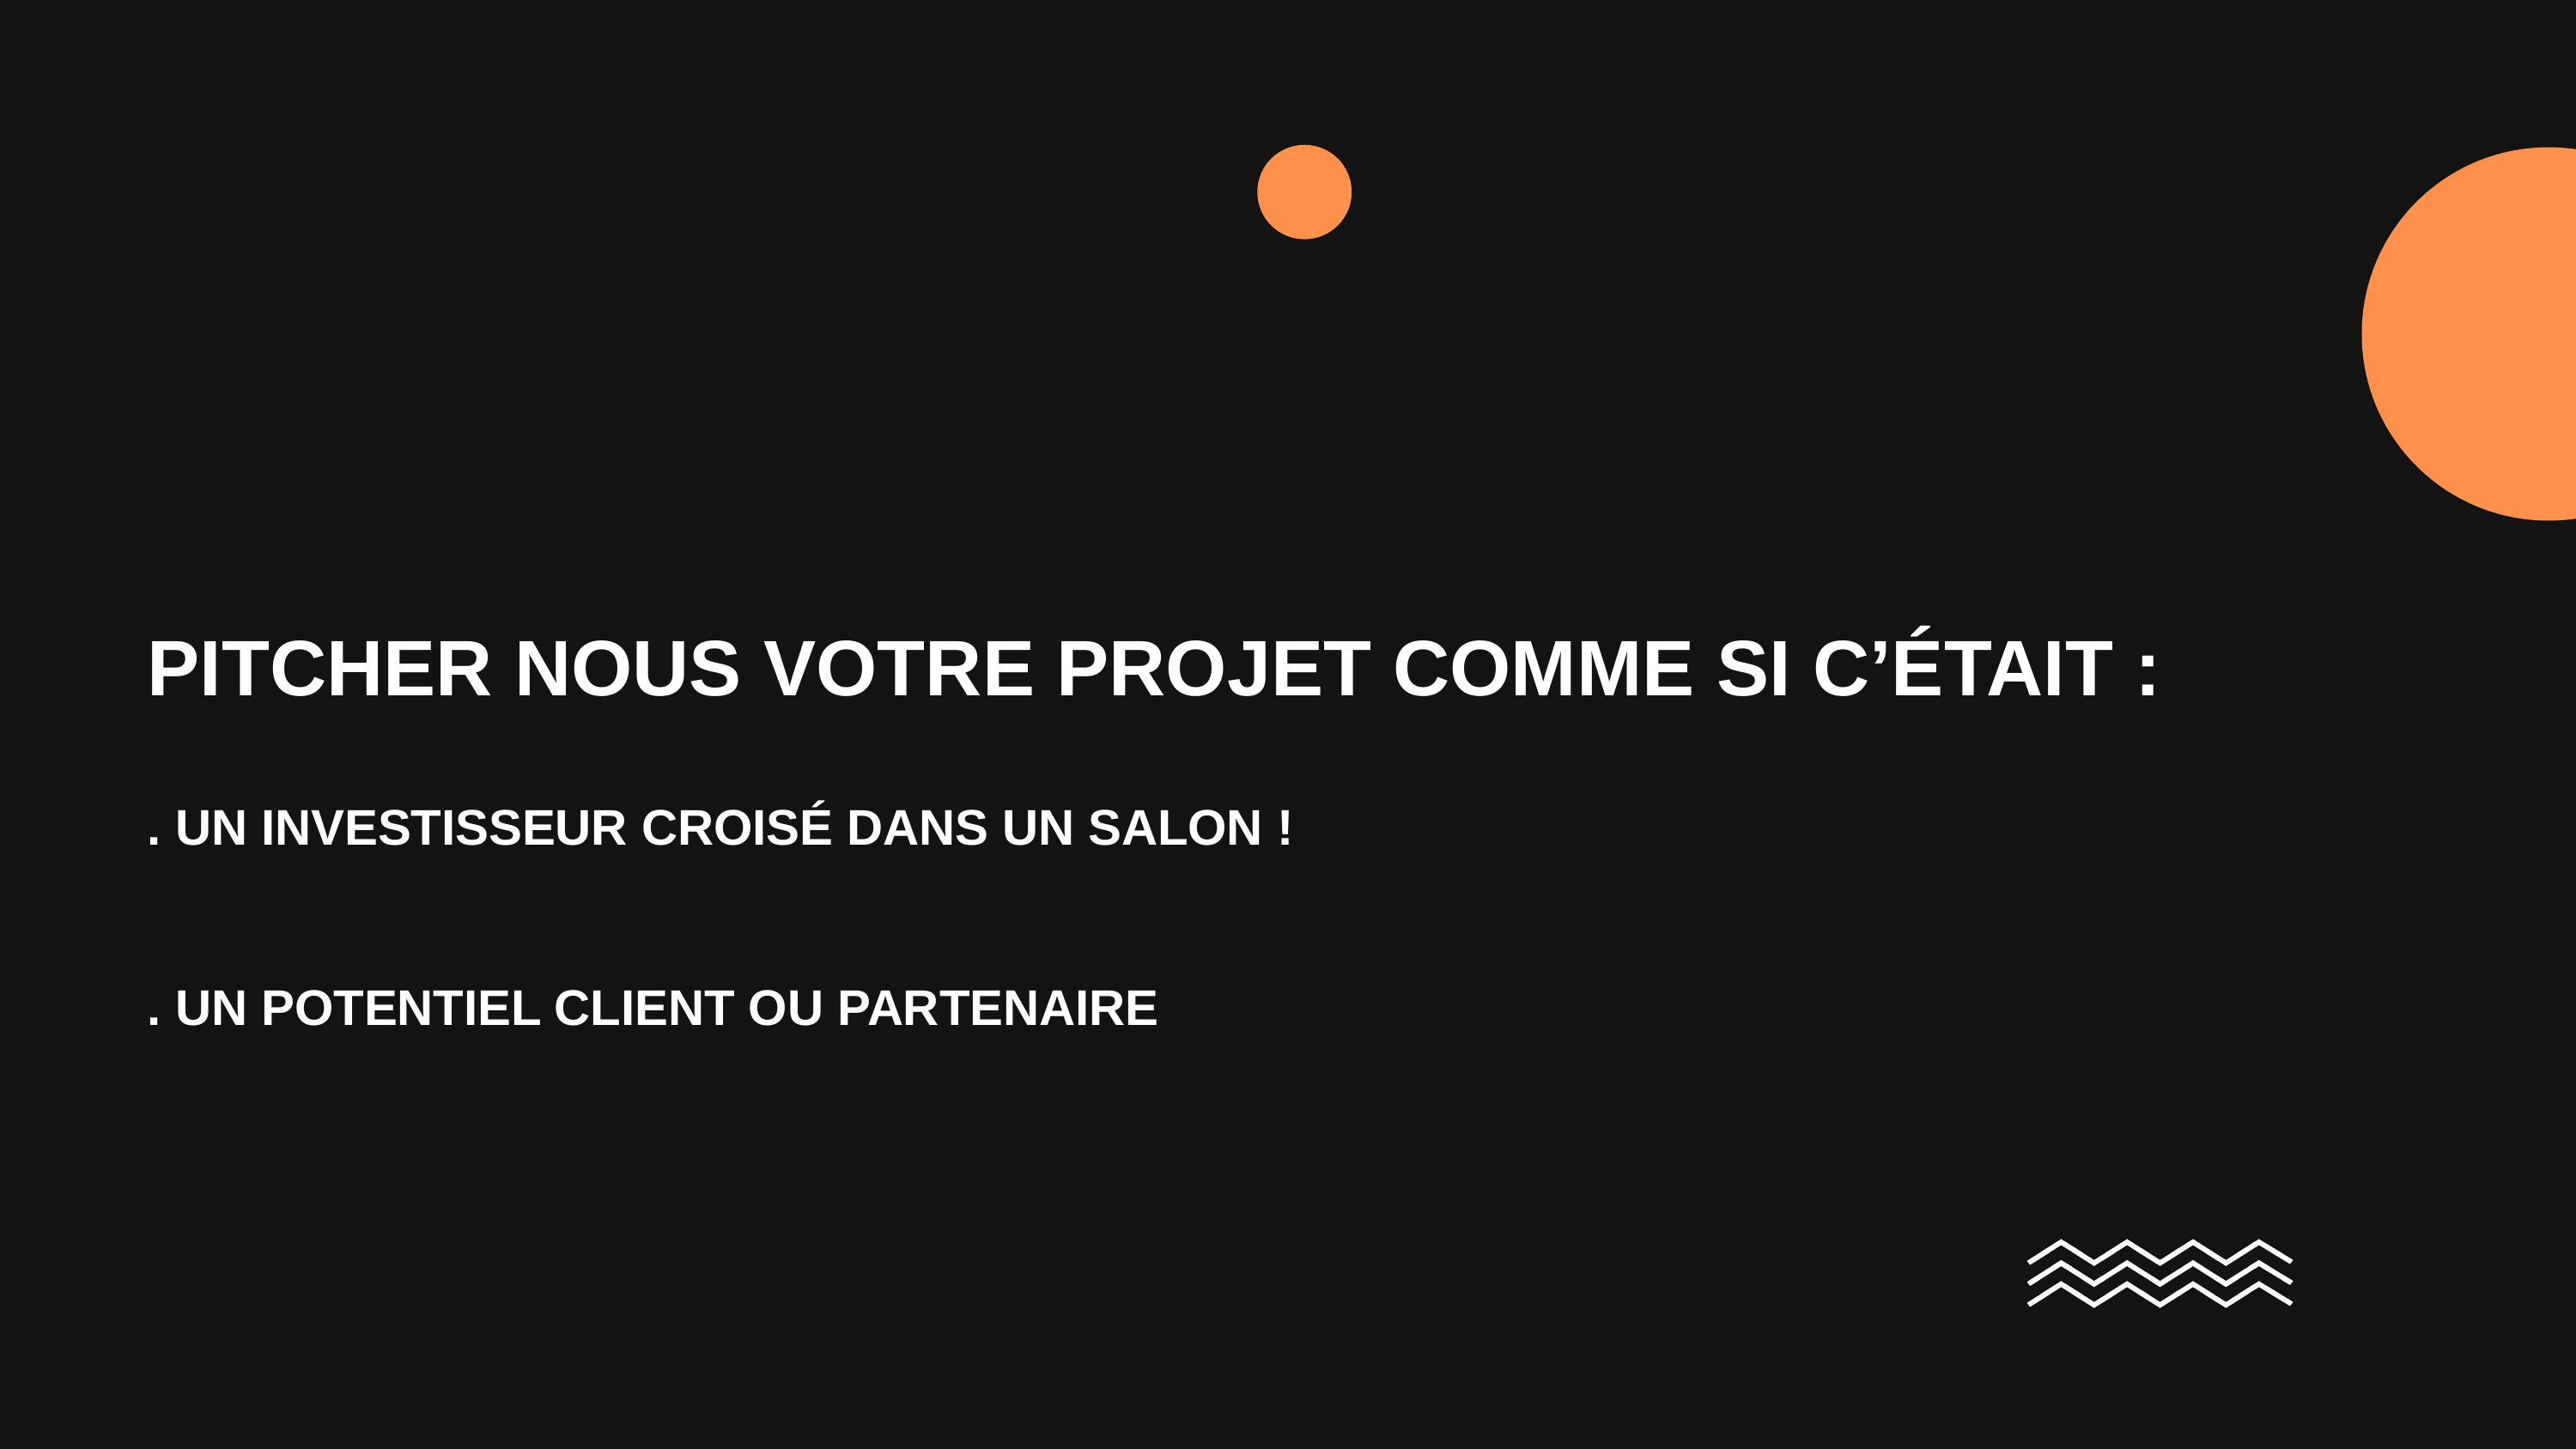

PITCHER NOUS VOTRE PROJET COMME SI C’ÉTAIT :

. UN INVESTISSEUR CROISÉ DANS UN SALON !

. UN POTENTIEL CLIENT OU PARTENAIRE